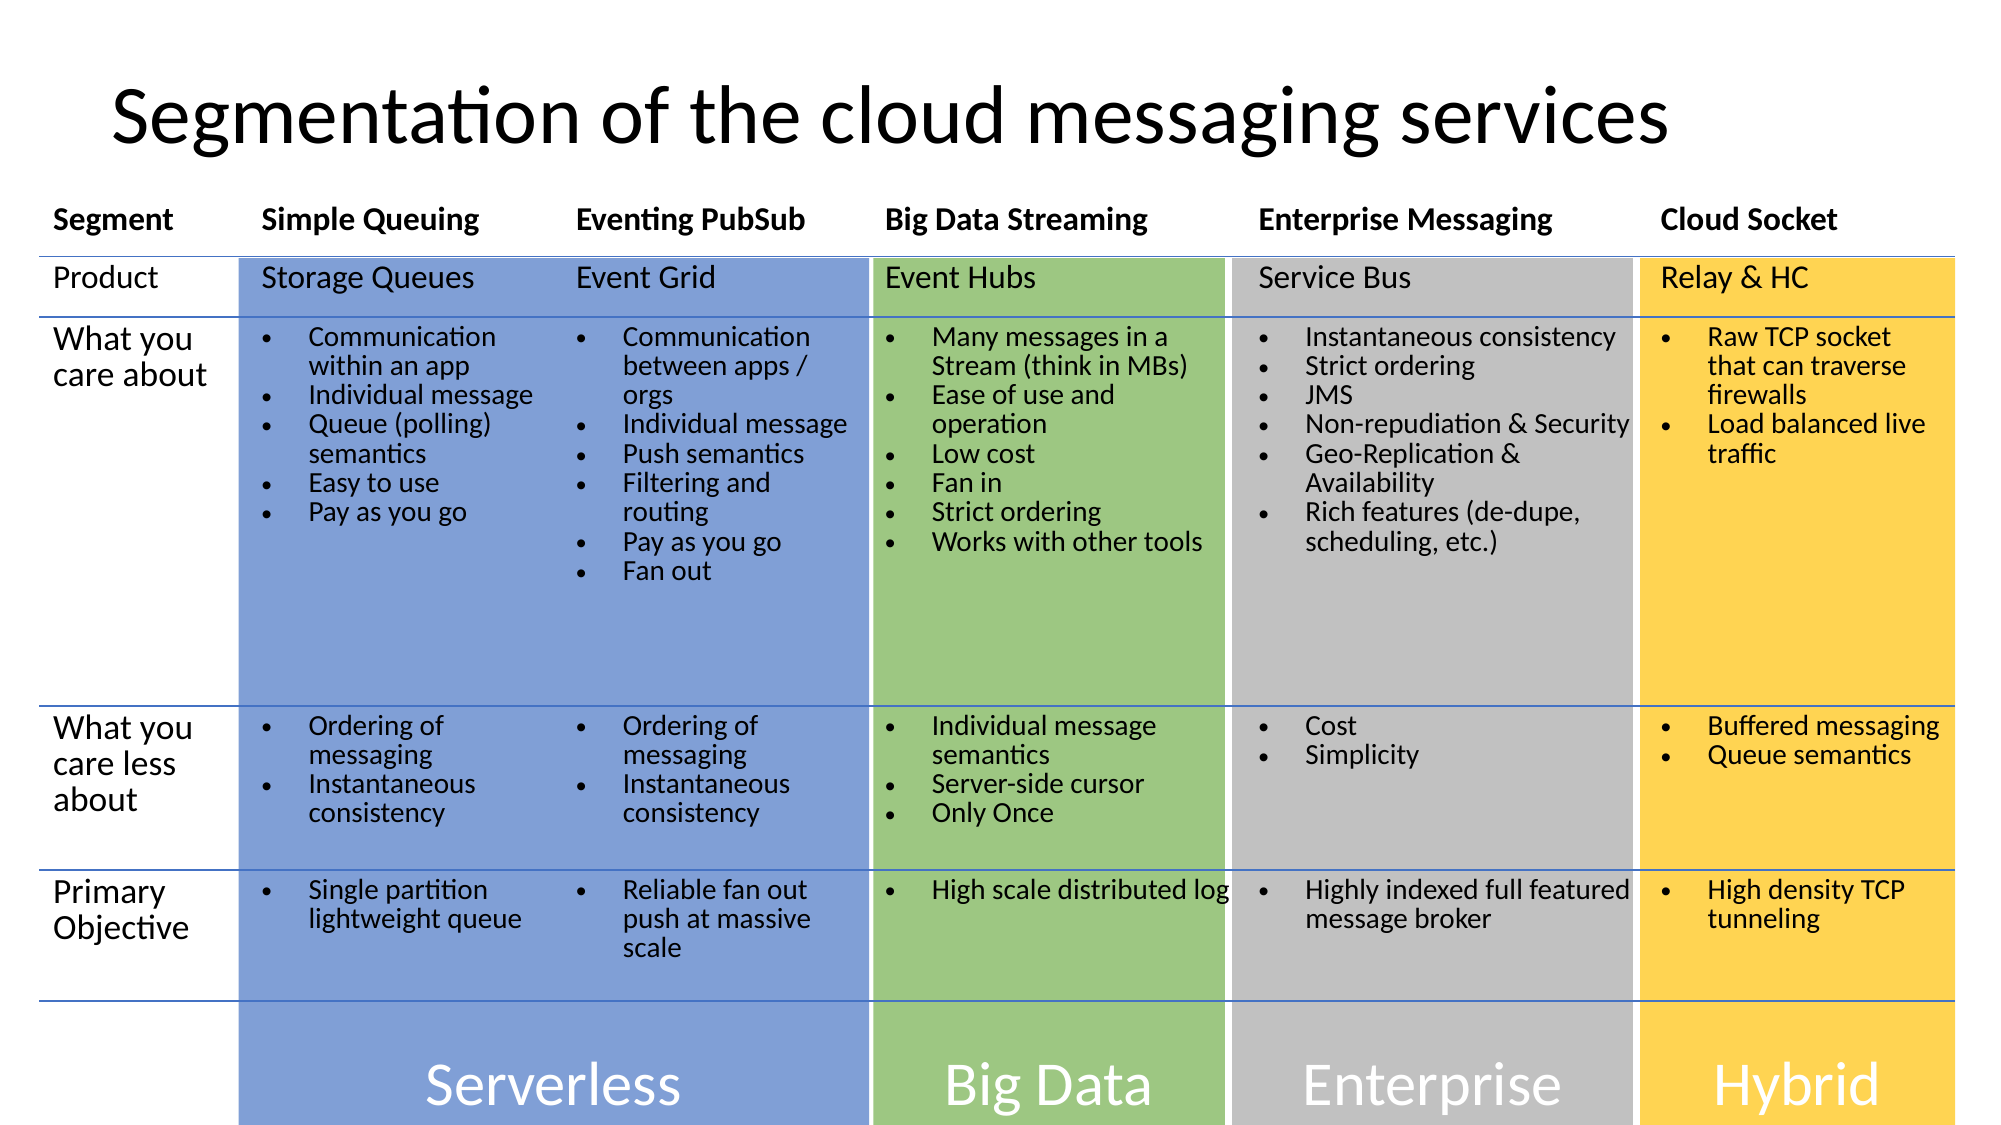

# Segmentation of the cloud messaging services
| Segment | Simple Queuing | Eventing PubSub | Big Data Streaming | Enterprise Messaging | Cloud Socket |
| --- | --- | --- | --- | --- | --- |
| Product | Storage Queues | Event Grid | Event Hubs | Service Bus | Relay & HC |
| What you care about | Communication within an app Individual message Queue (polling) semantics Easy to use Pay as you go | Communication between apps / orgs Individual message Push semantics Filtering and routing Pay as you go Fan out | Many messages in a Stream (think in MBs) Ease of use and operation Low cost Fan in Strict ordering Works with other tools | Instantaneous consistency Strict ordering JMS Non-repudiation & Security Geo-Replication & Availability Rich features (de-dupe, scheduling, etc.) | Raw TCP socket that can traverse firewalls Load balanced live traffic |
| What you care less about | Ordering of messaging Instantaneous consistency | Ordering of messaging Instantaneous consistency | Individual message semantics Server-side cursor Only Once | Cost Simplicity | Buffered messaging Queue semantics |
| Primary Objective | Single partition lightweight queue | Reliable fan out push at massive scale | High scale distributed log | Highly indexed full featured message broker | High density TCP tunneling |
Serverless
Big Data
Enterprise
Hybrid